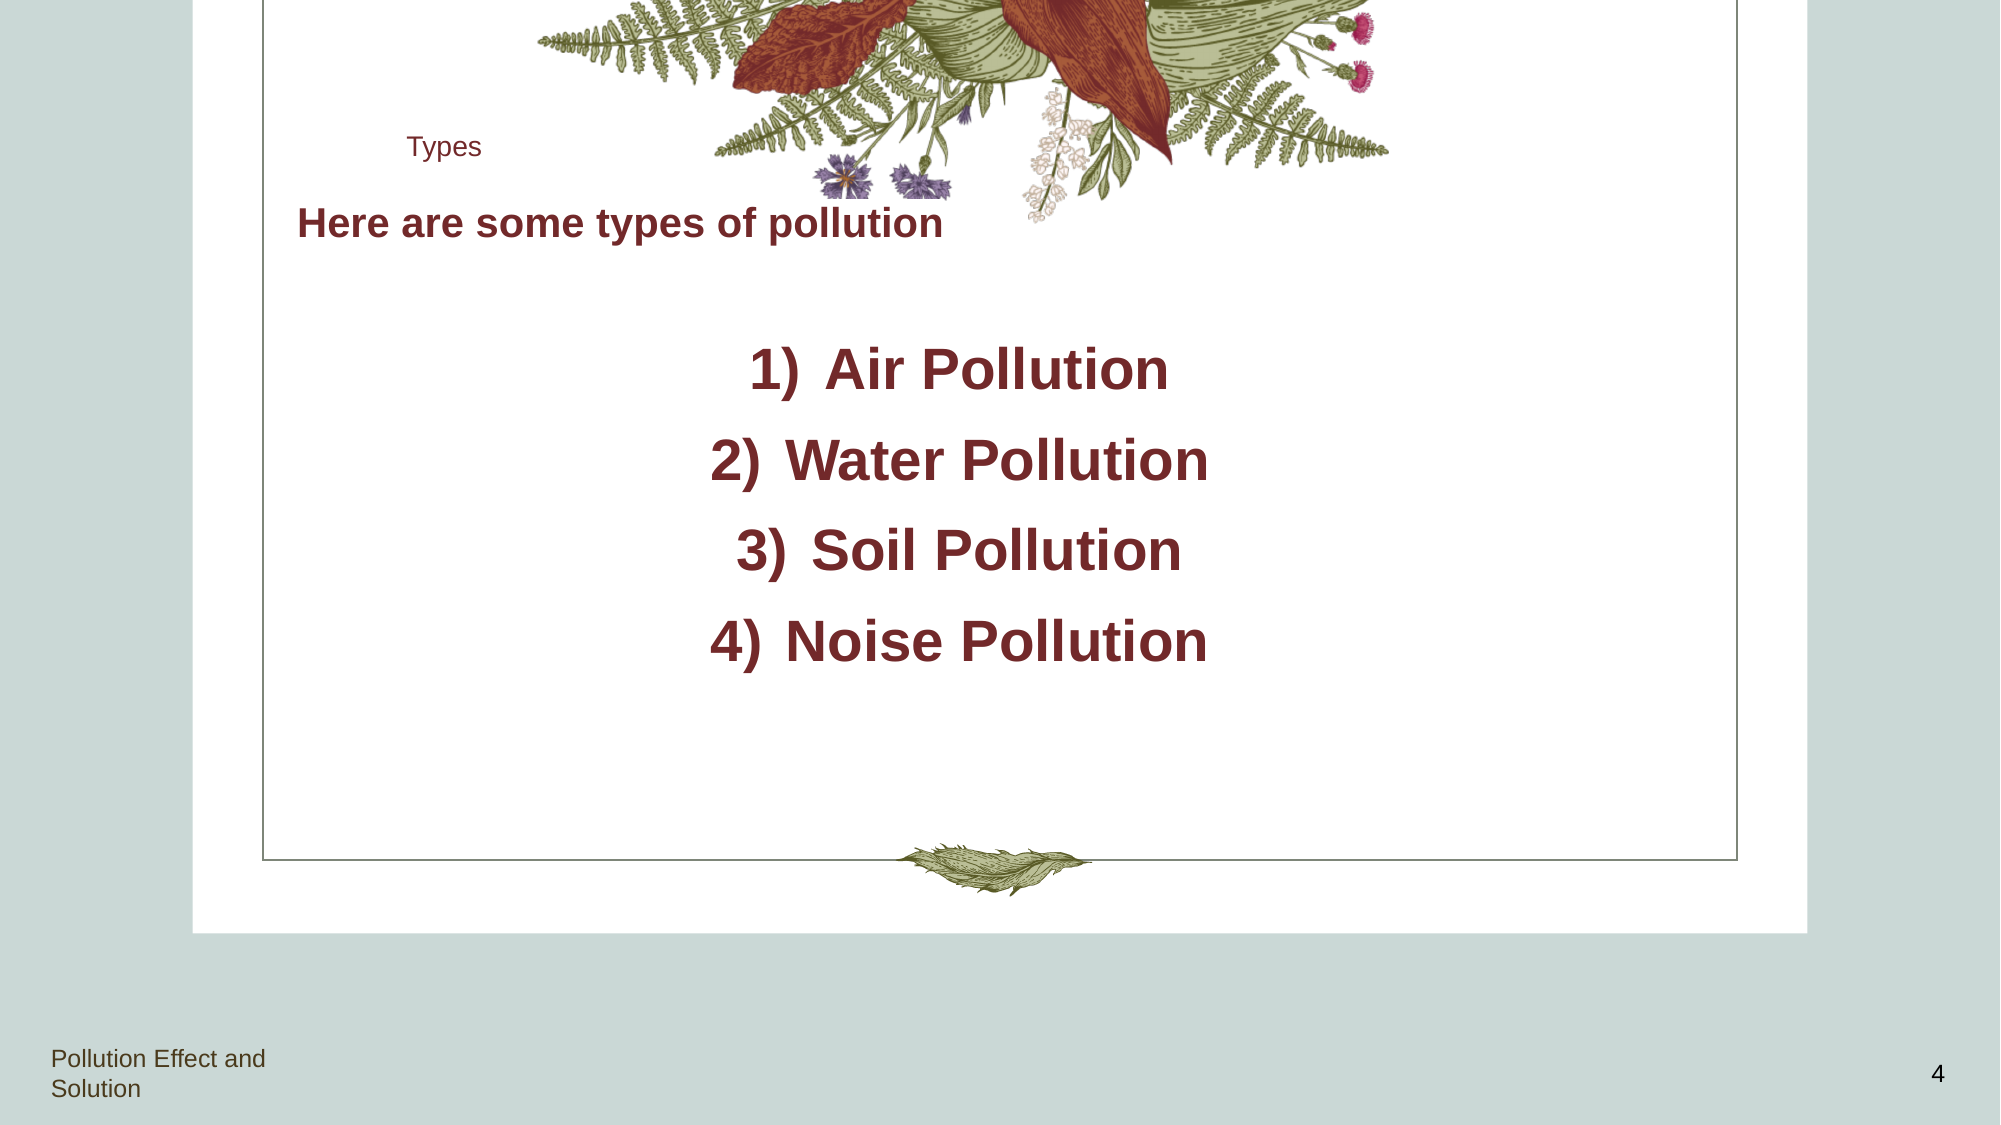

# Types
Here are some types of pollution
Air Pollution
Water Pollution
Soil Pollution
Noise Pollution
Pollution Effect and Solution
4